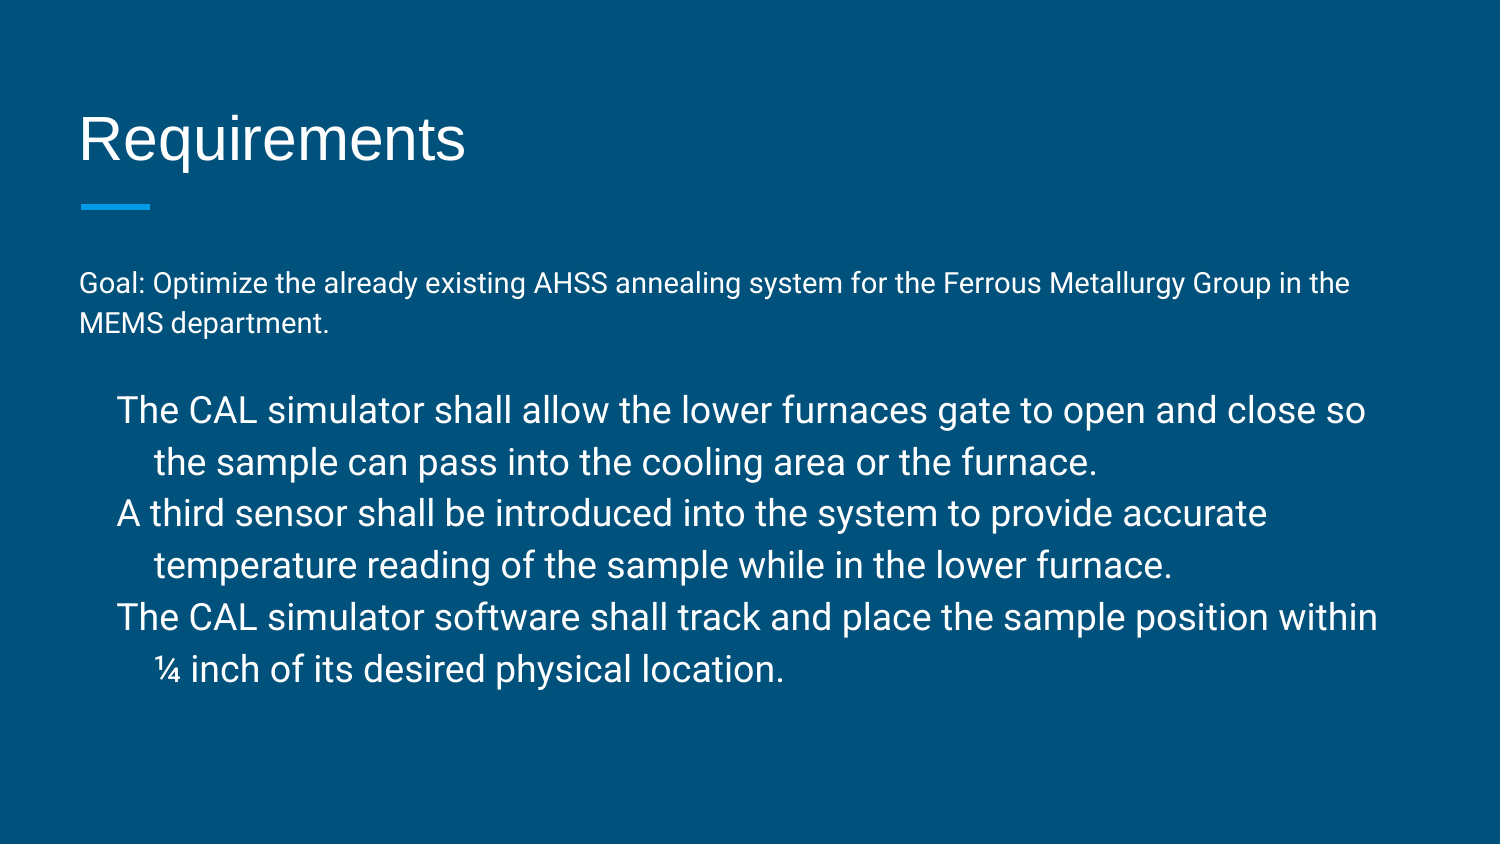

# Requirements
Goal: Optimize the already existing AHSS annealing system for the Ferrous Metallurgy Group in the MEMS department.
The CAL simulator shall allow the lower furnaces gate to open and close so the sample can pass into the cooling area or the furnace.
A third sensor shall be introduced into the system to provide accurate temperature reading of the sample while in the lower furnace.
The CAL simulator software shall track and place the sample position within ¼ inch of its desired physical location.